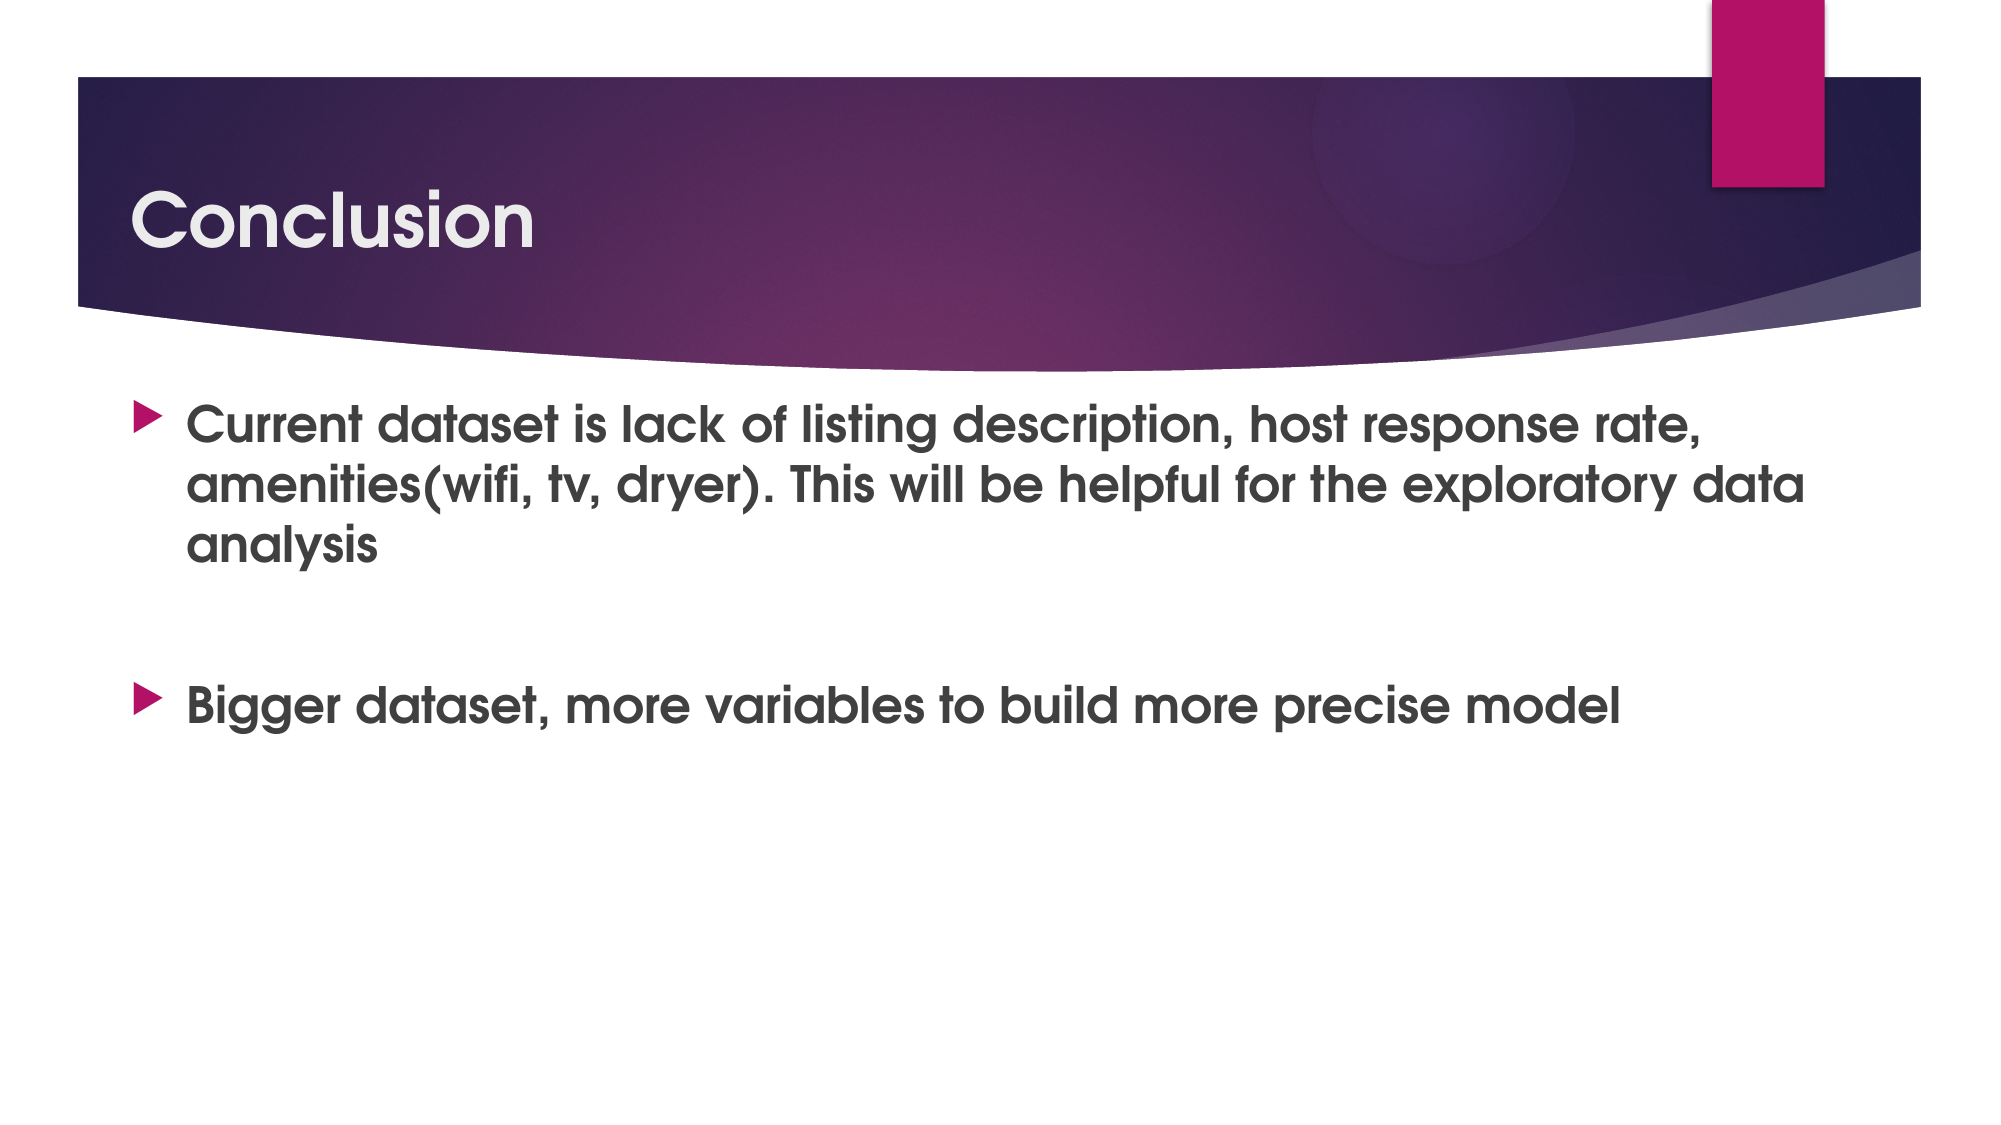

# Conclusion
Current dataset is lack of listing description, host response rate, amenities(wifi, tv, dryer). This will be helpful for the exploratory data analysis

Bigger dataset, more variables to build more precise model